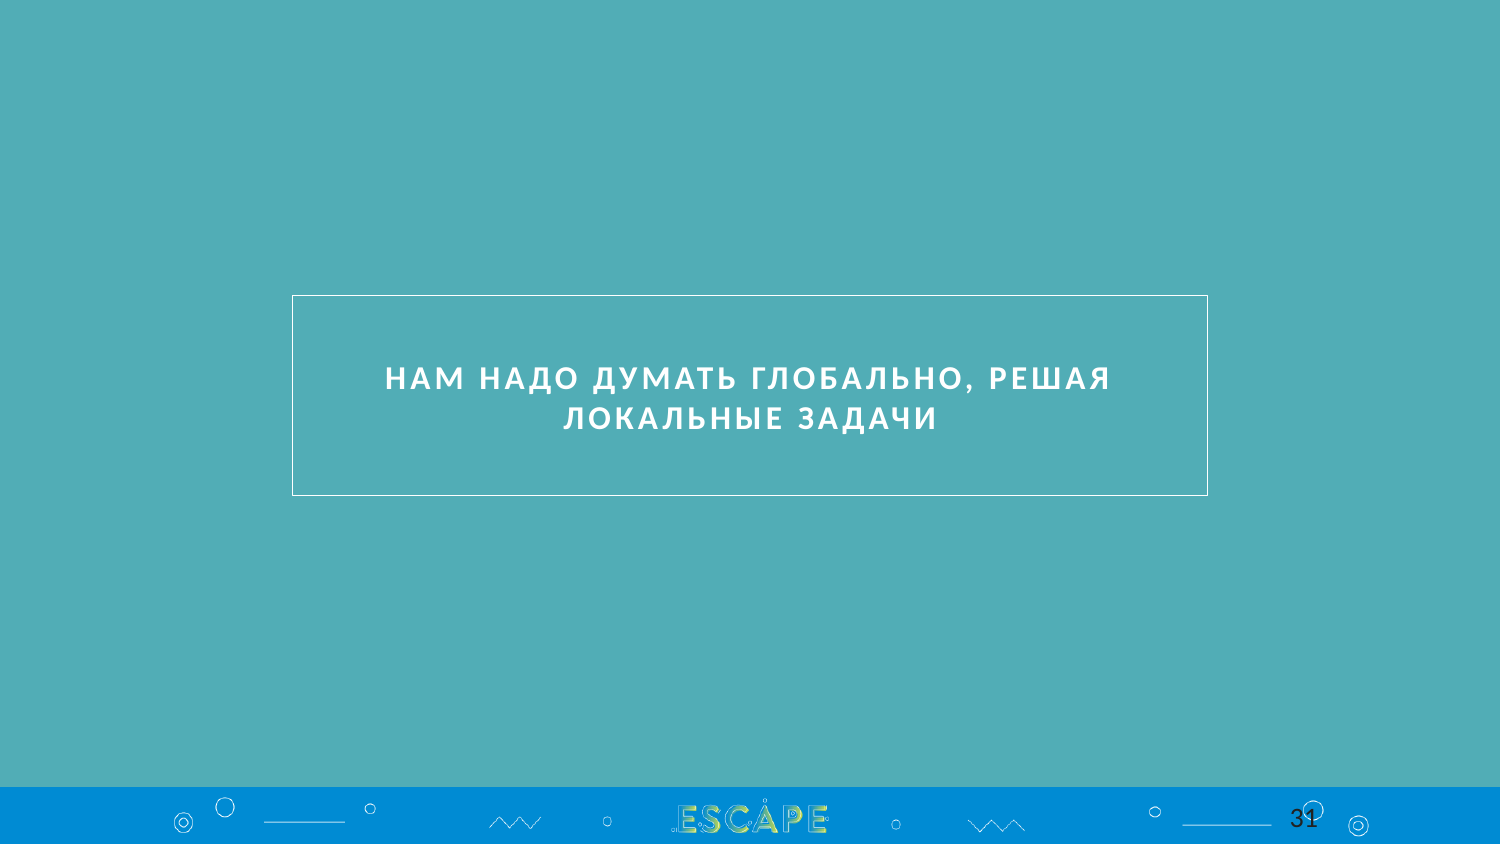

# Нам надо думать глобально, решая локальные задачи
31